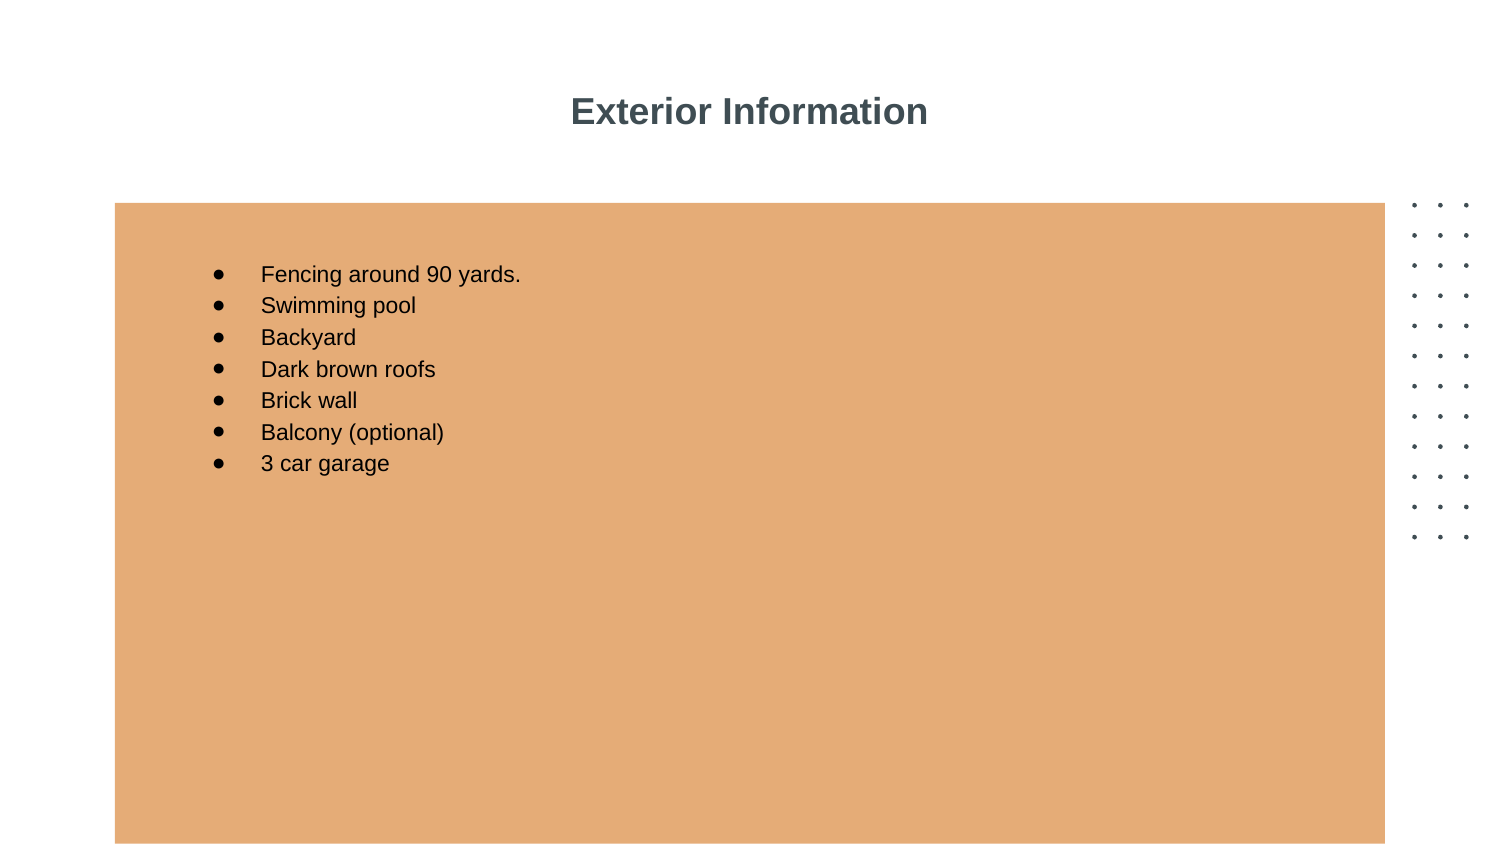

# Exterior Information

Fencing around 90 yards.
Swimming pool
Backyard
Dark brown roofs
Brick wall
Balcony (optional)
3 car garage